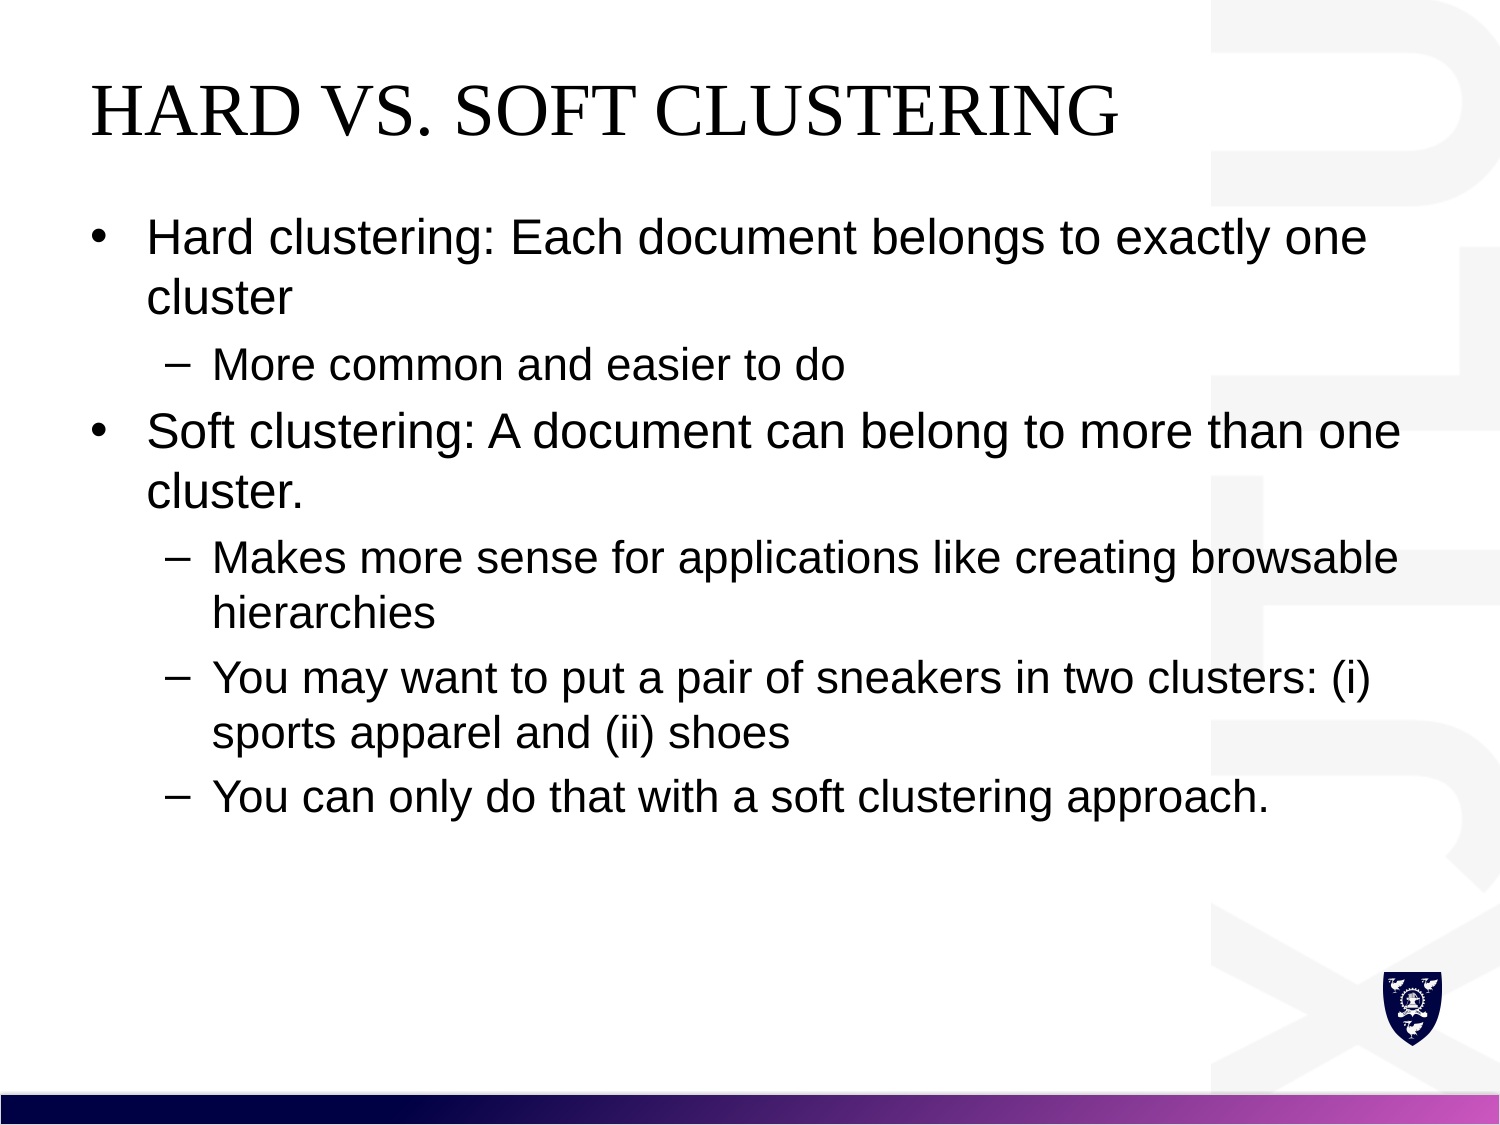

# Hard vs. soft clustering
Hard clustering: Each document belongs to exactly one cluster
More common and easier to do
Soft clustering: A document can belong to more than one cluster.
Makes more sense for applications like creating browsable hierarchies
You may want to put a pair of sneakers in two clusters: (i) sports apparel and (ii) shoes
You can only do that with a soft clustering approach.